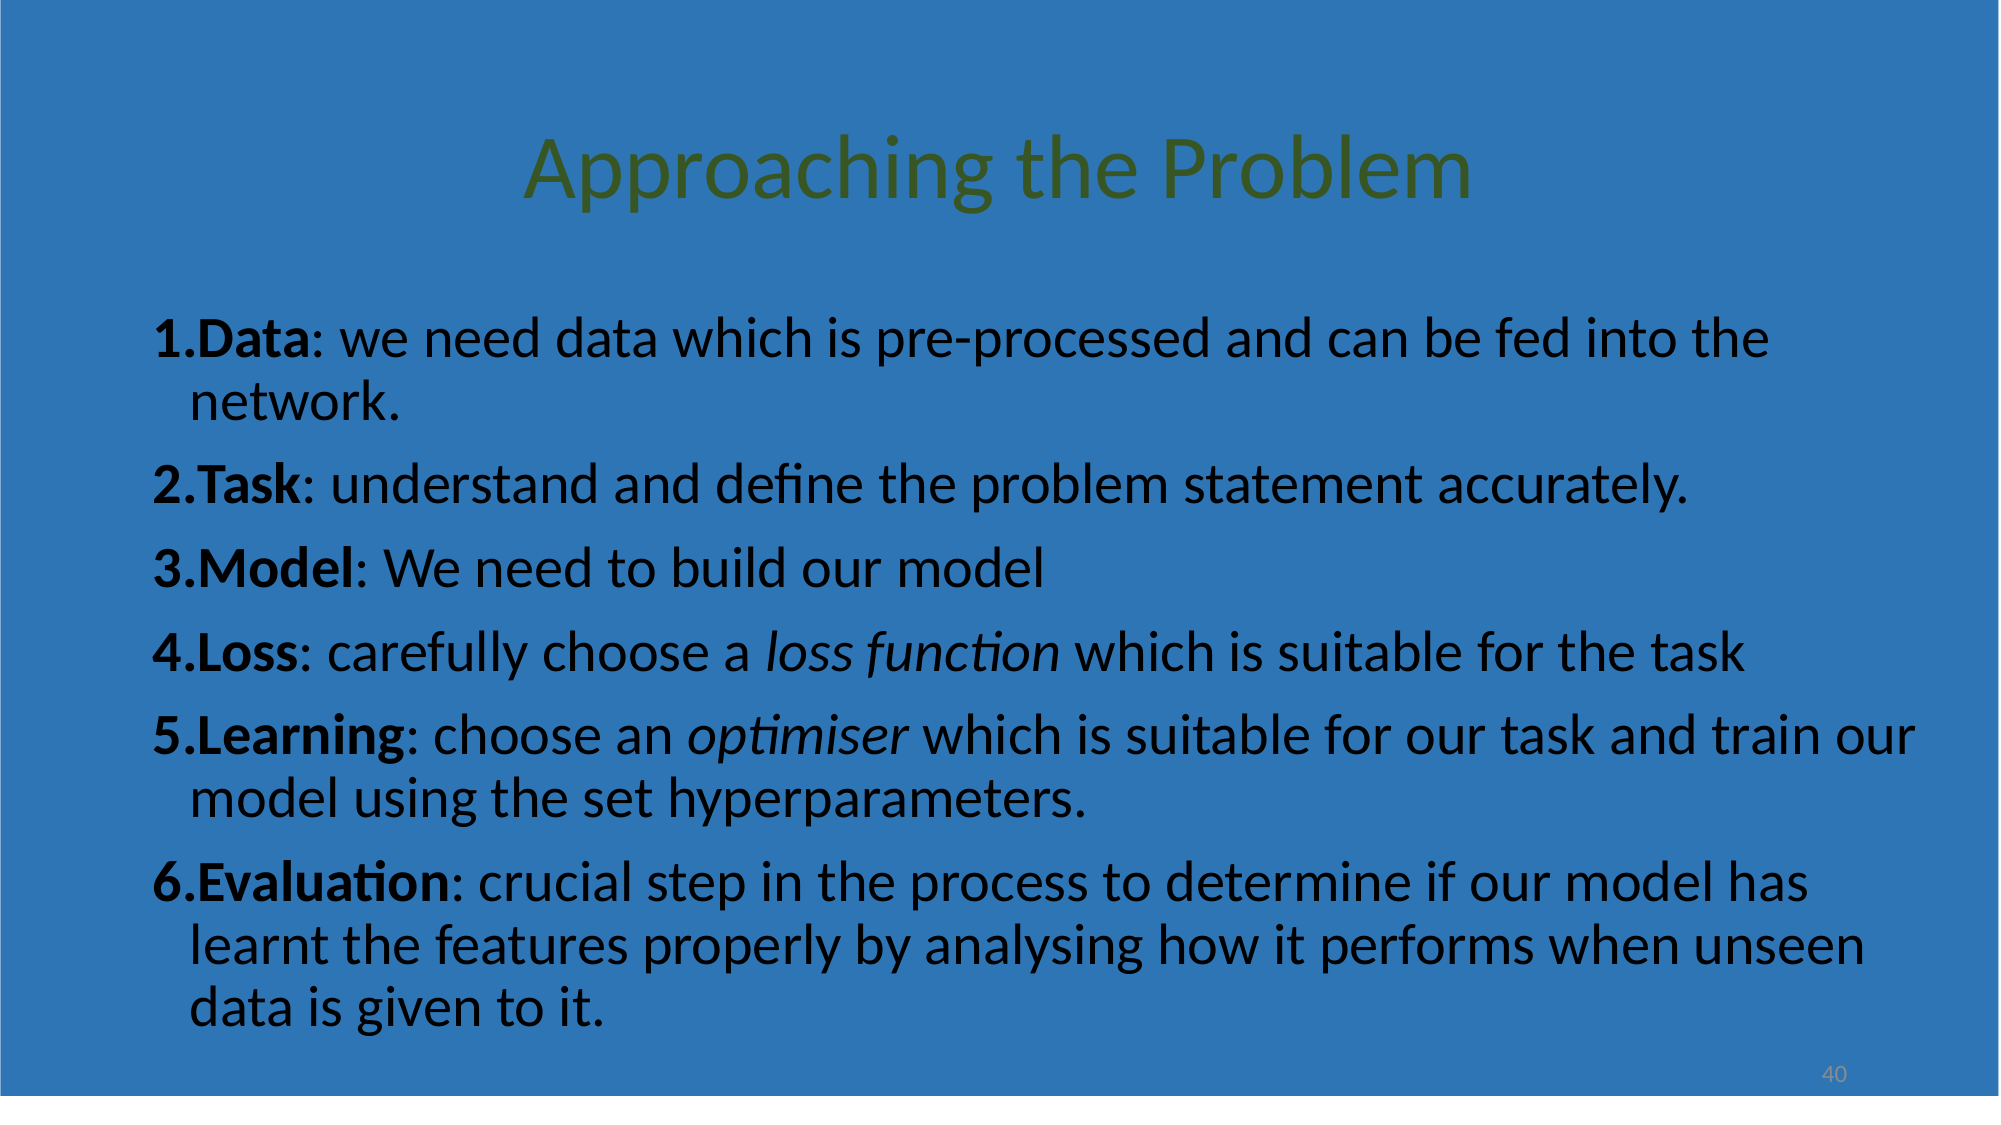

# Approaching the Problem
Data: we need data which is pre-processed and can be fed into the network.
Task: understand and define the problem statement accurately.
Model: We need to build our model
Loss: carefully choose a loss function which is suitable for the task
Learning: choose an optimiser which is suitable for our task and train our model using the set hyperparameters.
Evaluation: crucial step in the process to determine if our model has learnt the features properly by analysing how it performs when unseen data is given to it.

40